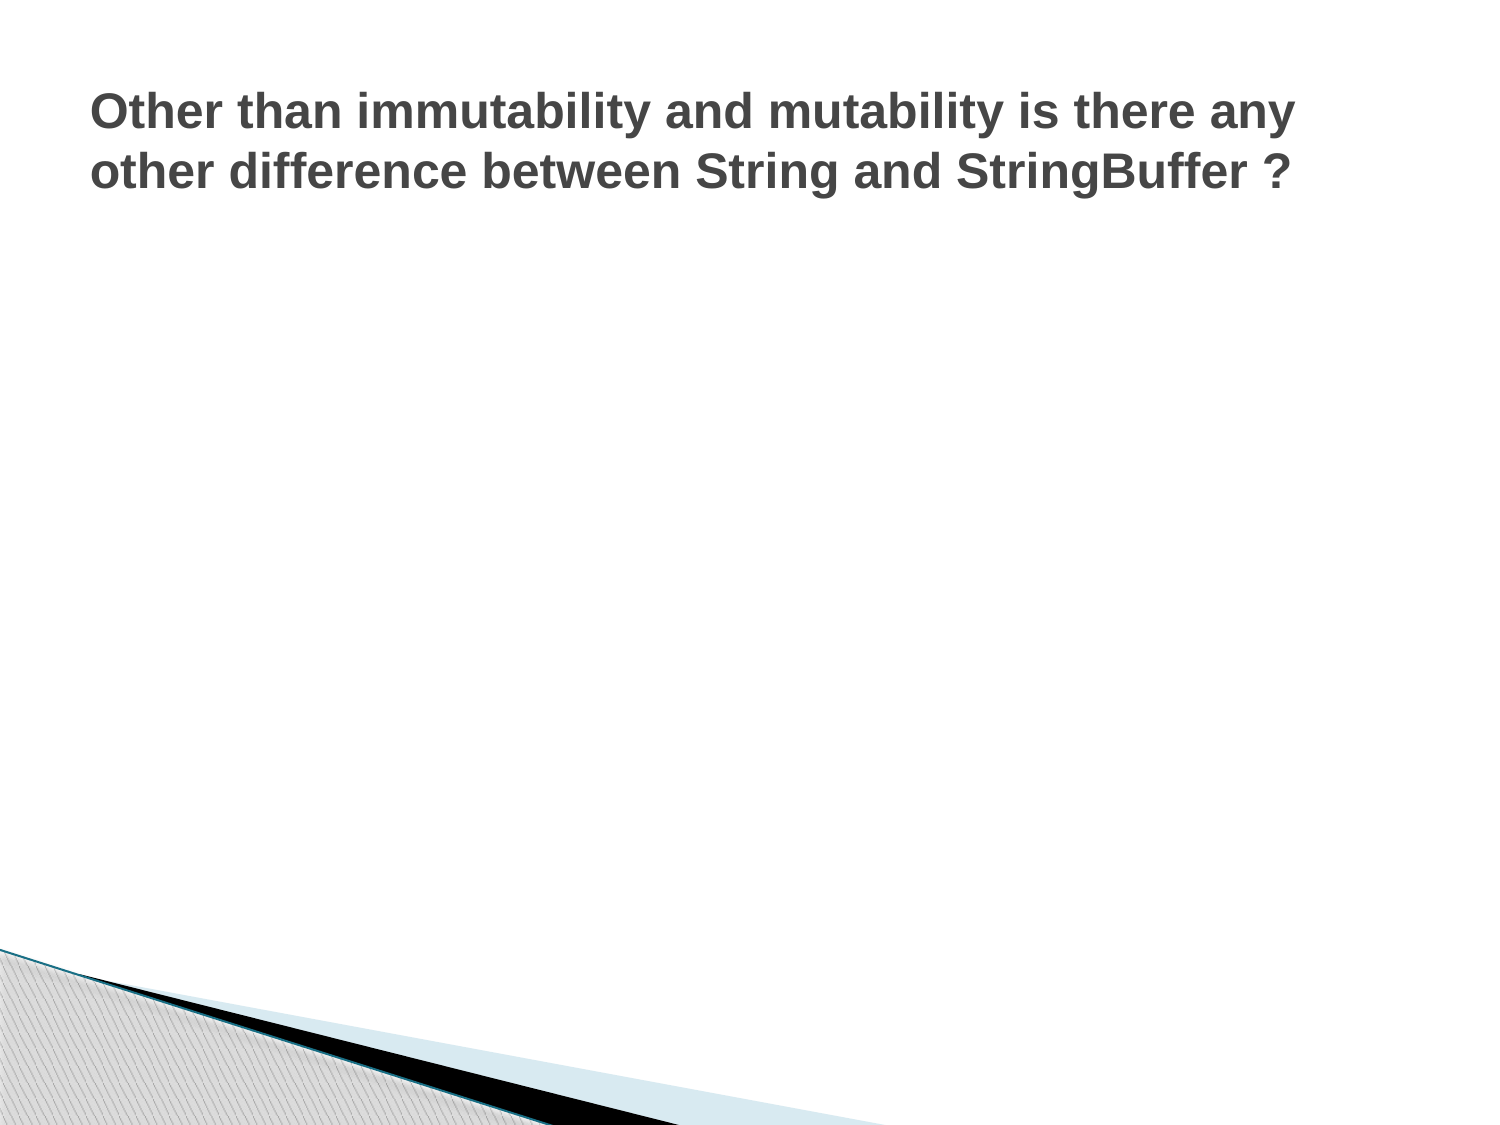

# Other than immutability and mutability is there any other difference between String and StringBuffer ?